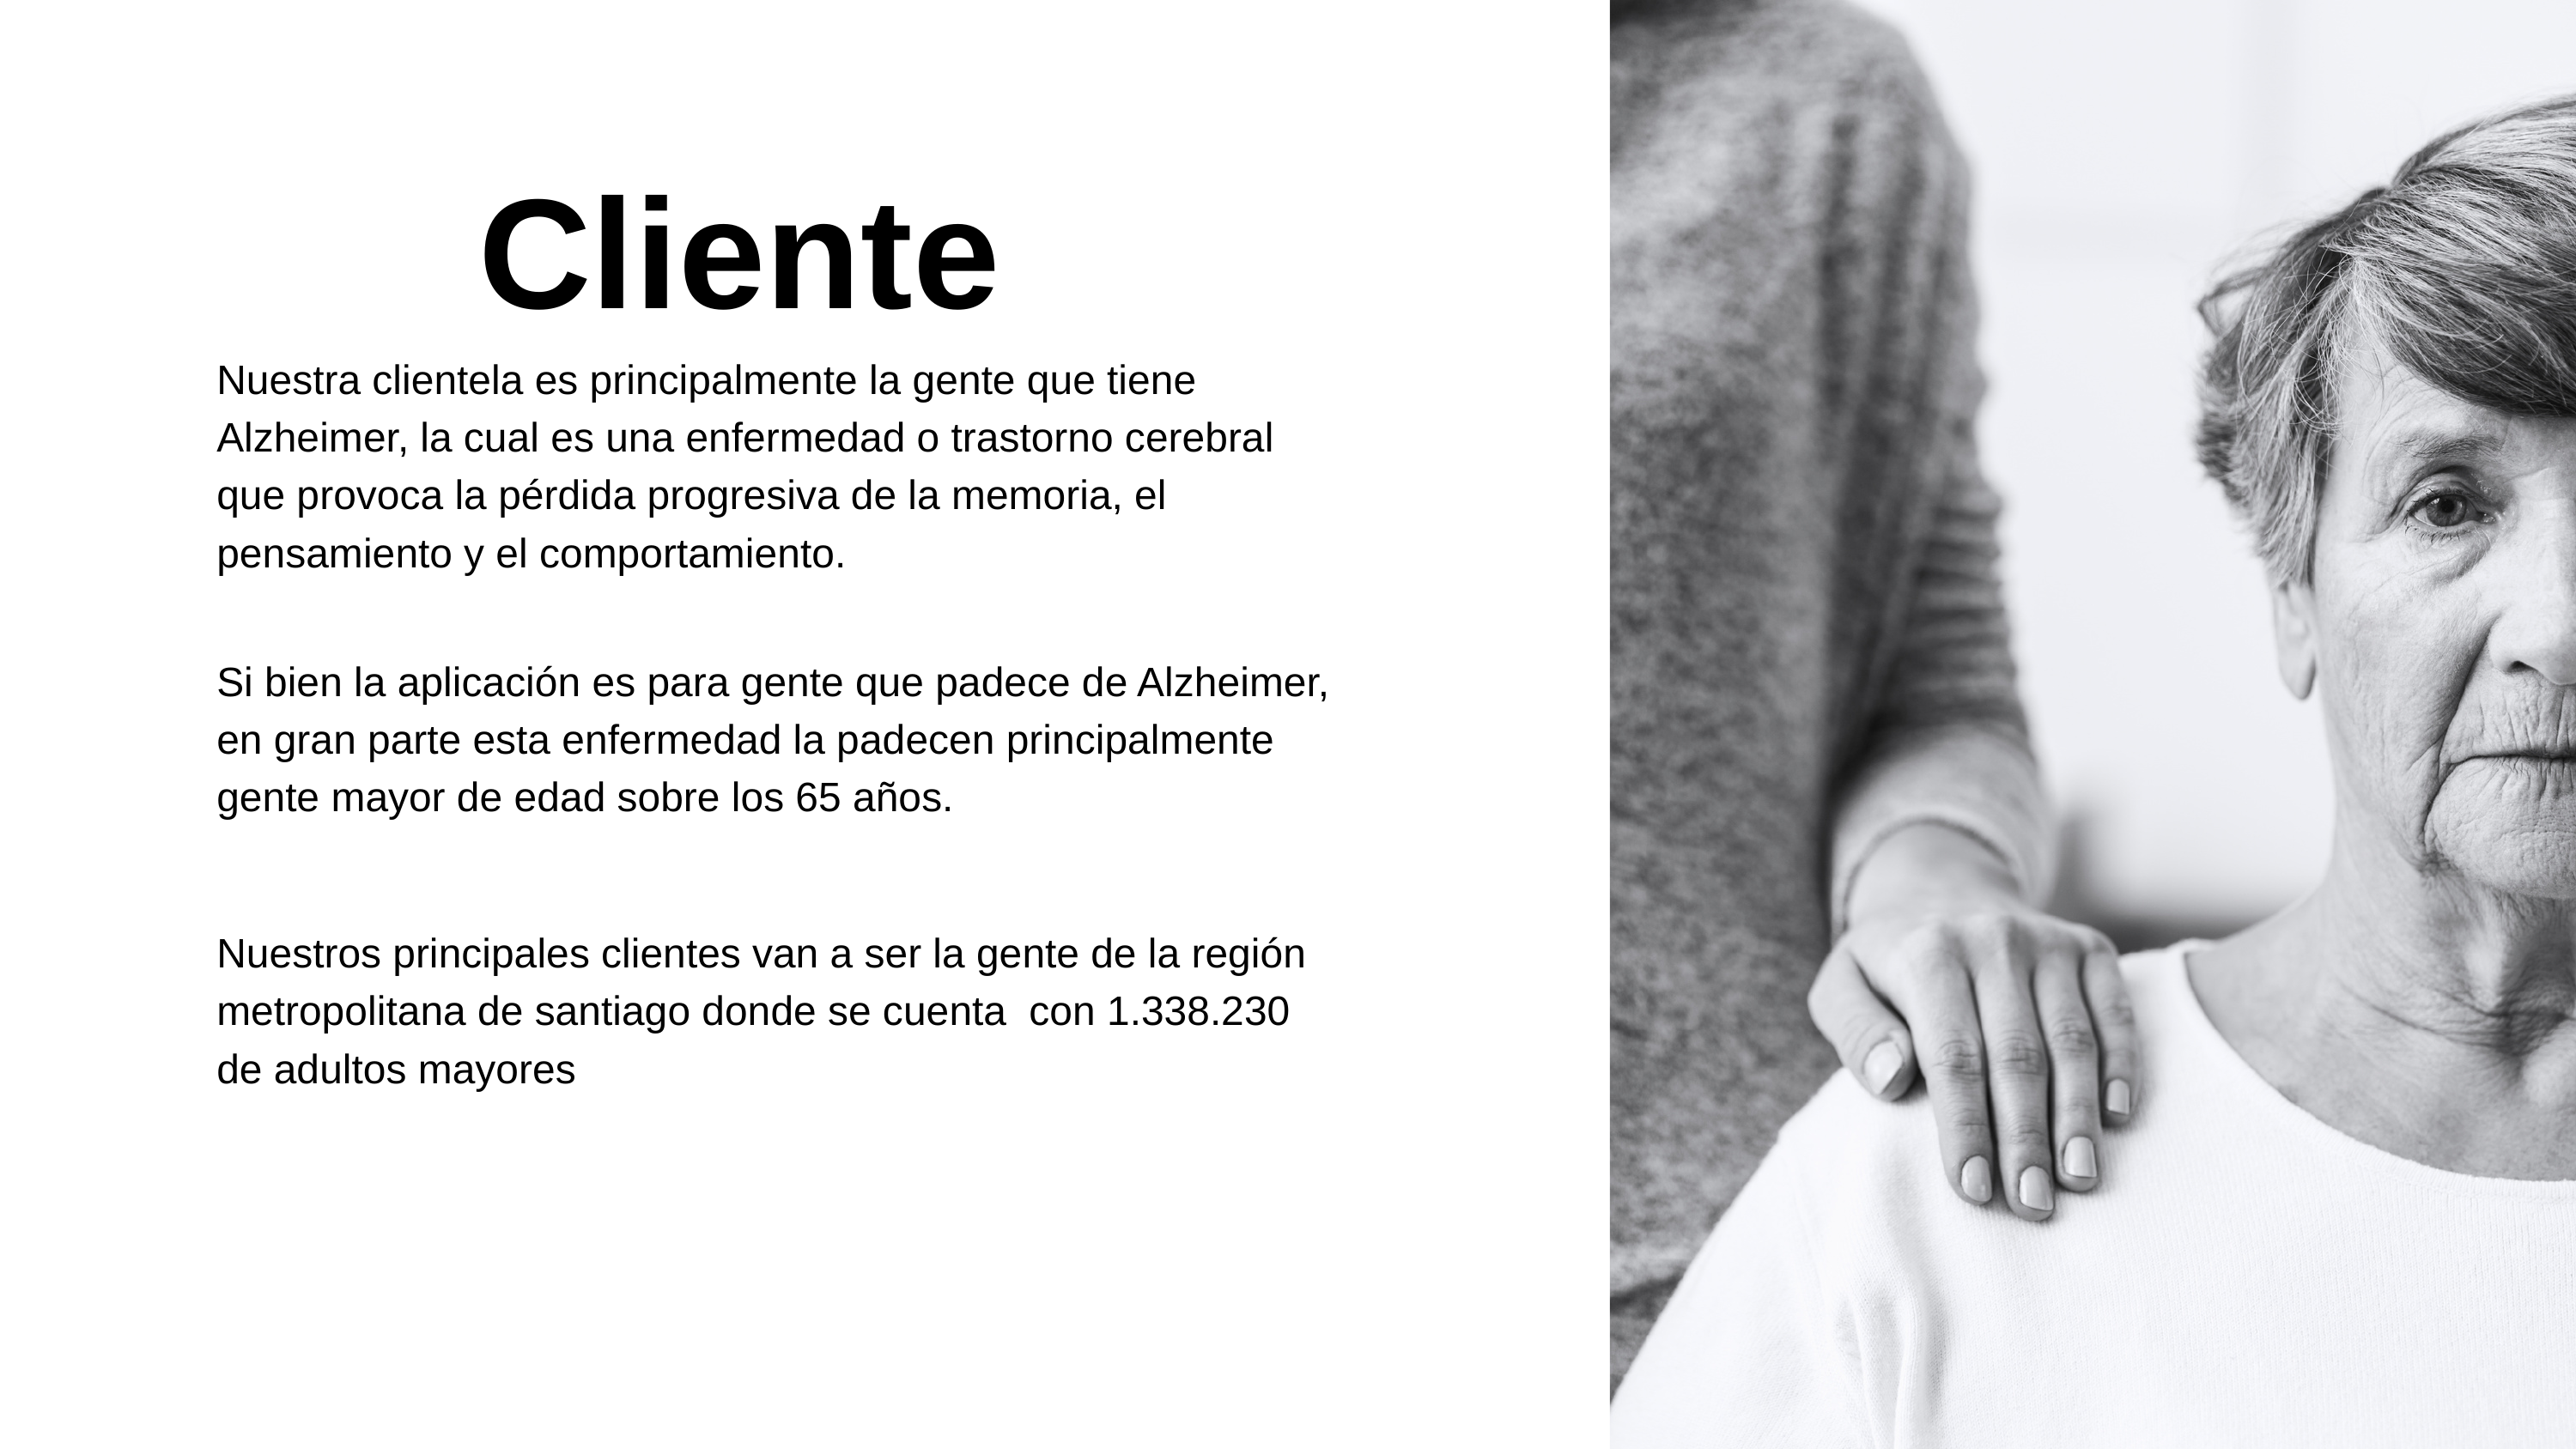

Cliente
Nuestra clientela es principalmente la gente que tiene Alzheimer, la cual es una enfermedad o trastorno cerebral que provoca la pérdida progresiva de la memoria, el pensamiento y el comportamiento.
Si bien la aplicación es para gente que padece de Alzheimer, en gran parte esta enfermedad la padecen principalmente gente mayor de edad sobre los 65 años.
Nuestros principales clientes van a ser la gente de la región metropolitana de santiago donde se cuenta  con 1.338.230 de adultos mayores